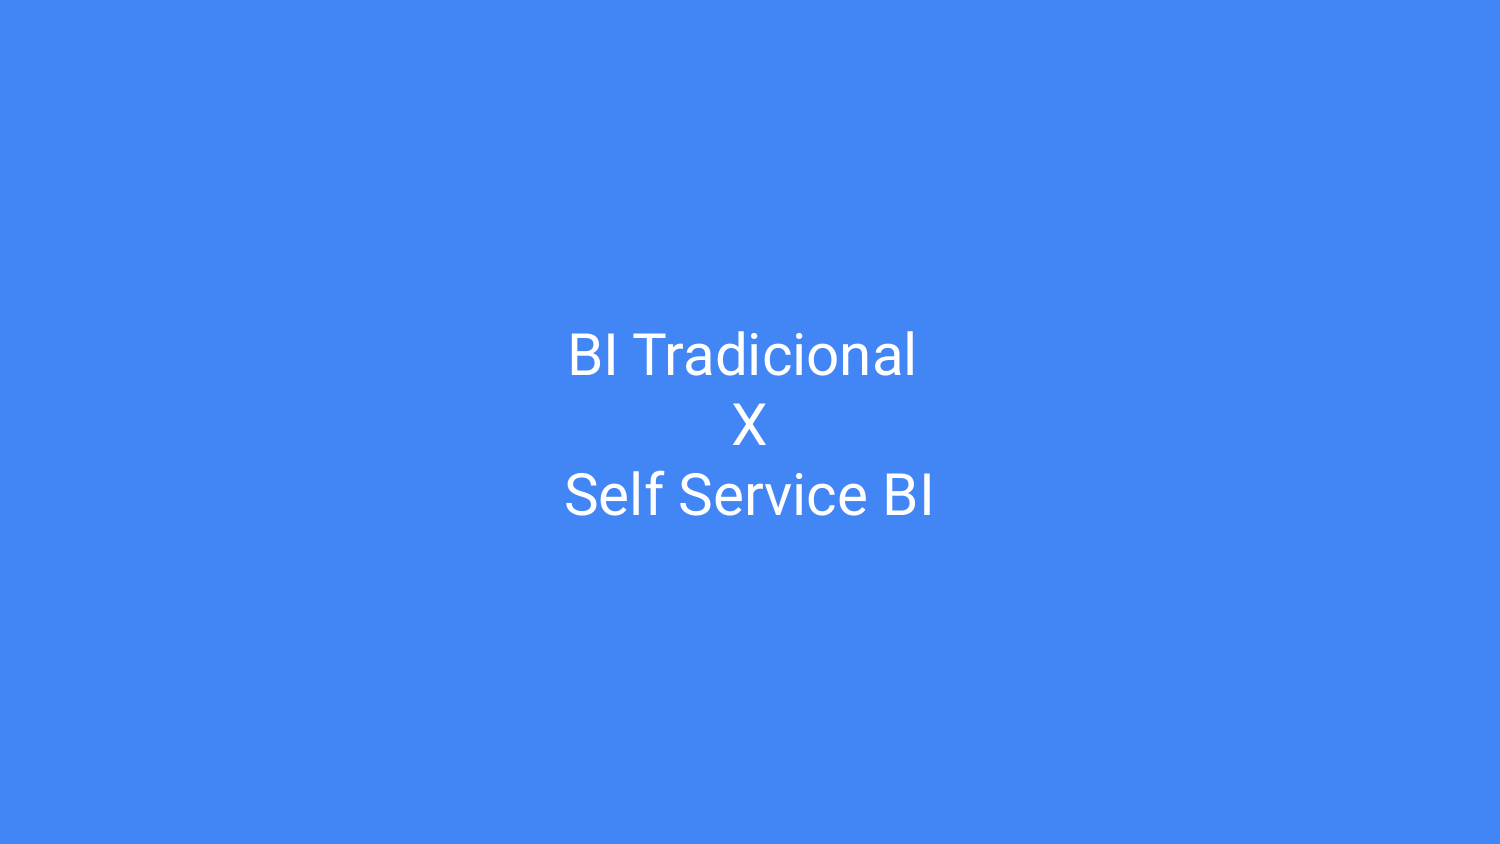

# BI Tradicional X Self Service BI